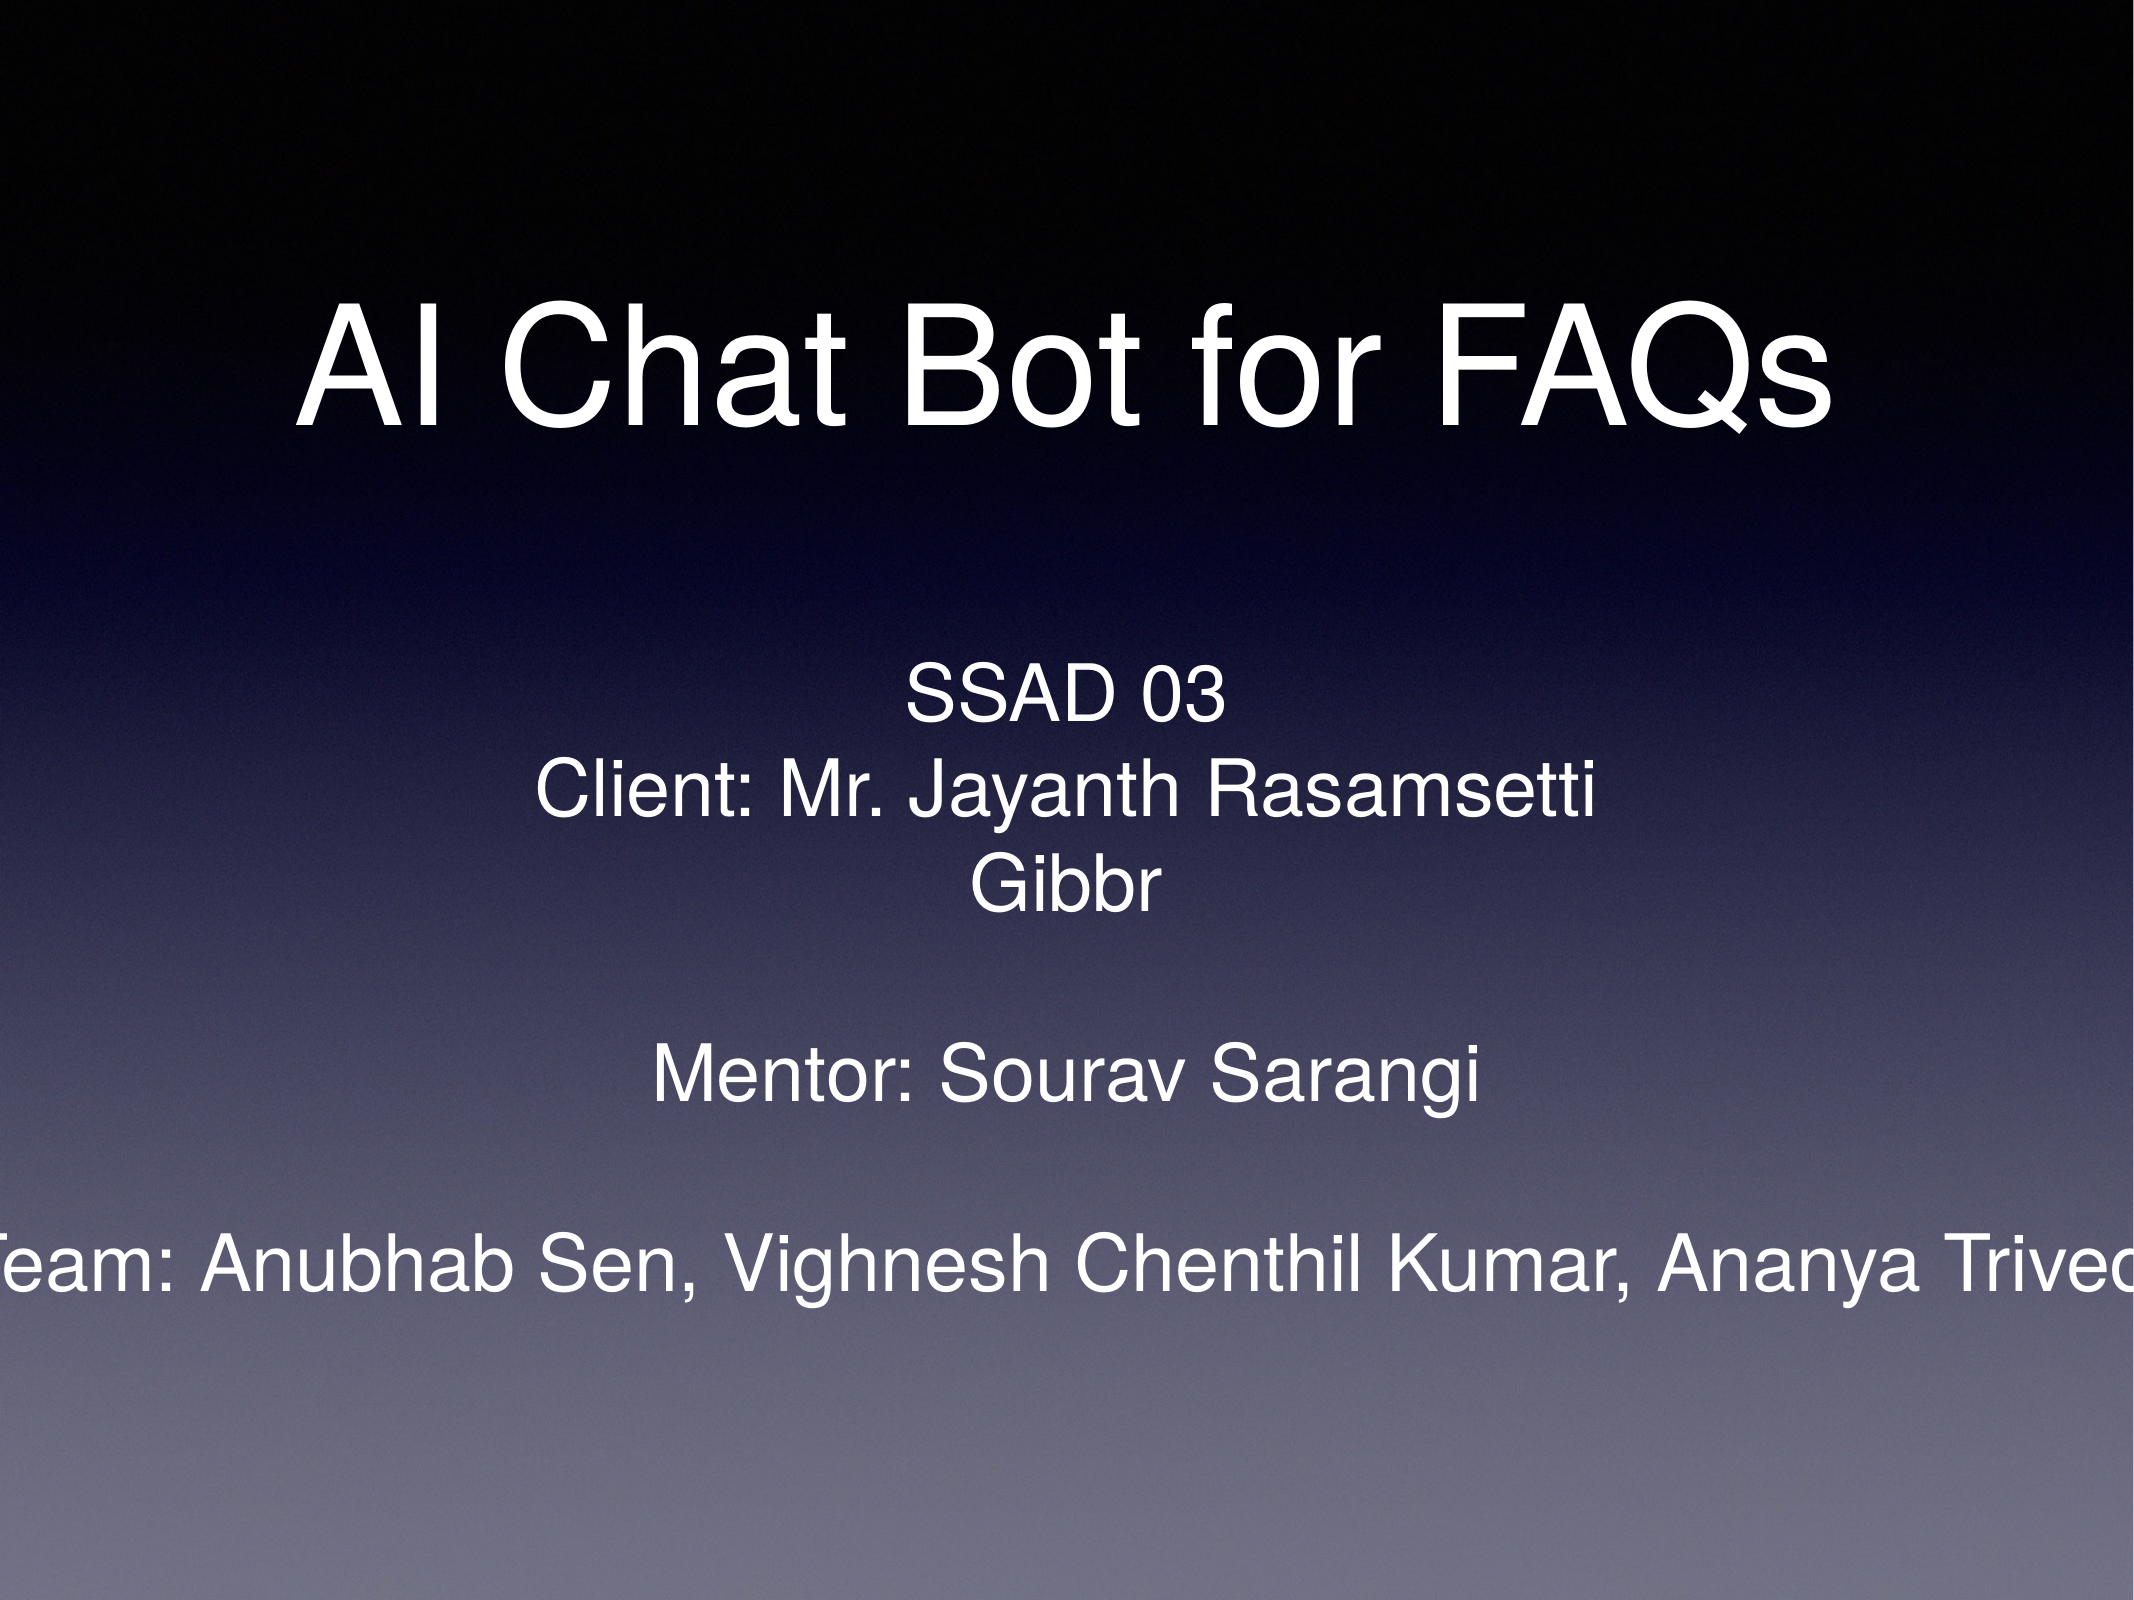

# AI Chat Bot for FAQs
SSAD 03
Client: Mr. Jayanth Rasamsetti
Gibbr

Mentor: Sourav Sarangi

Team: Anubhab Sen, Vighnesh Chenthil Kumar, Ananya Trivedi